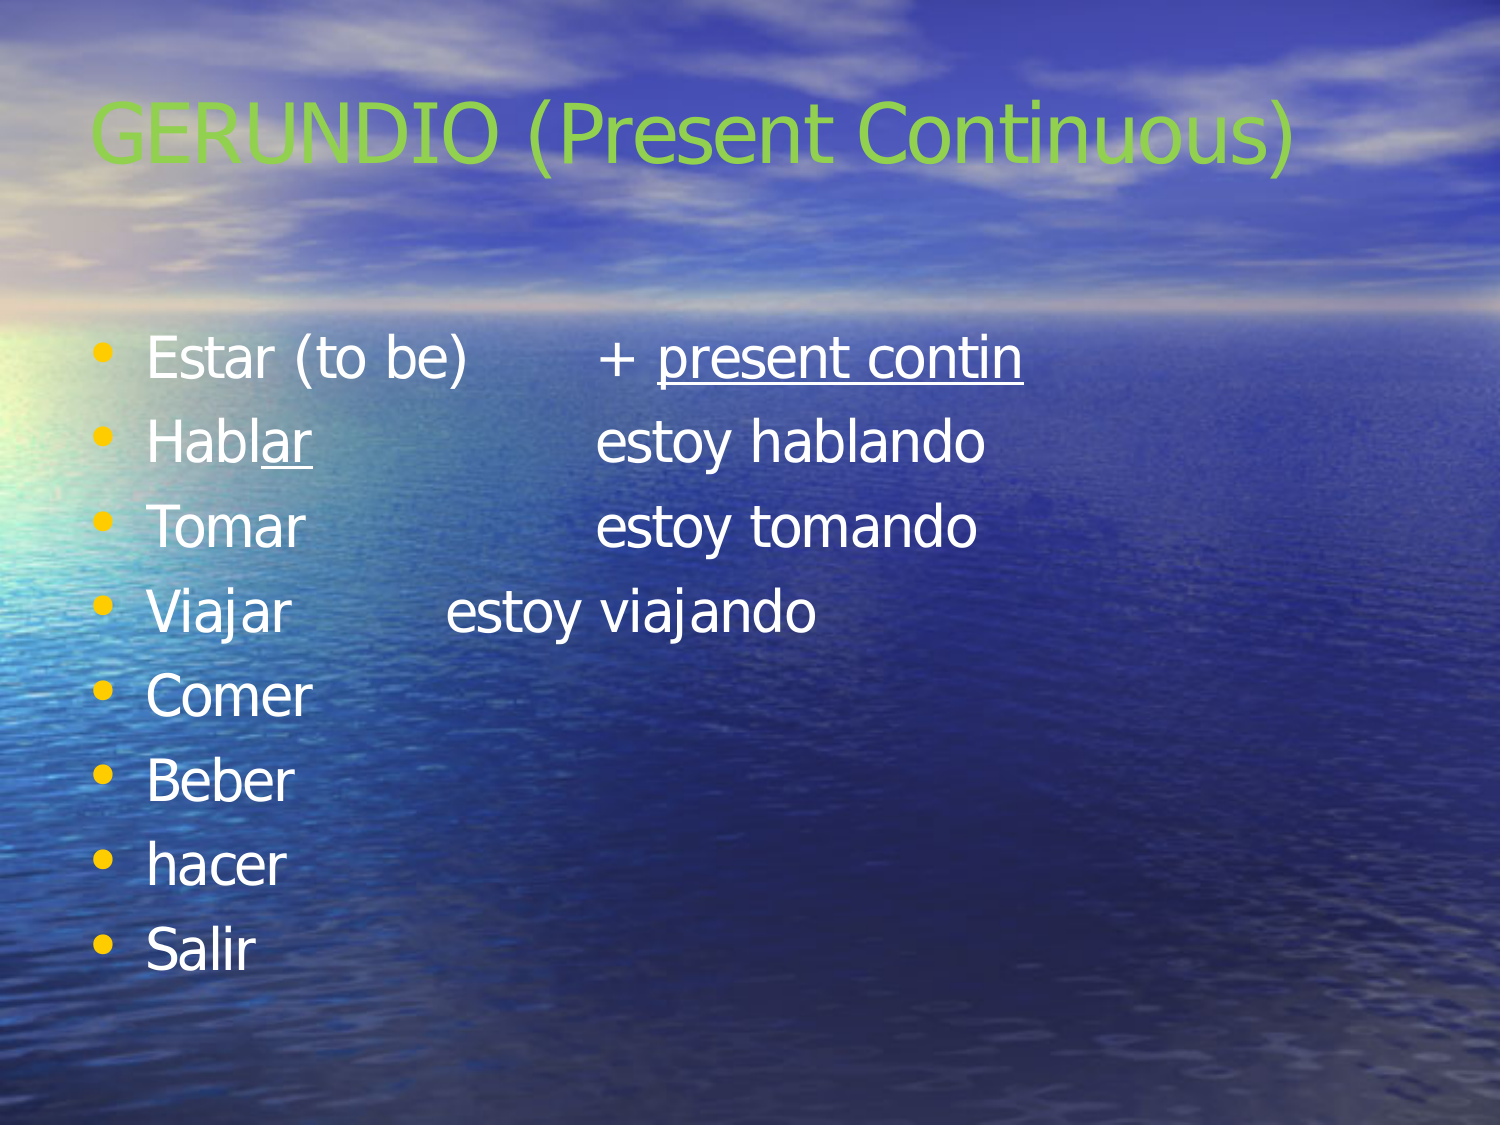

GERUNDIO (Present Continuous)
Estar (to be) 	+ present contin
Hablar		estoy hablando
Tomar		estoy tomando
Viajar		estoy viajando
Comer
Beber
hacer
Salir